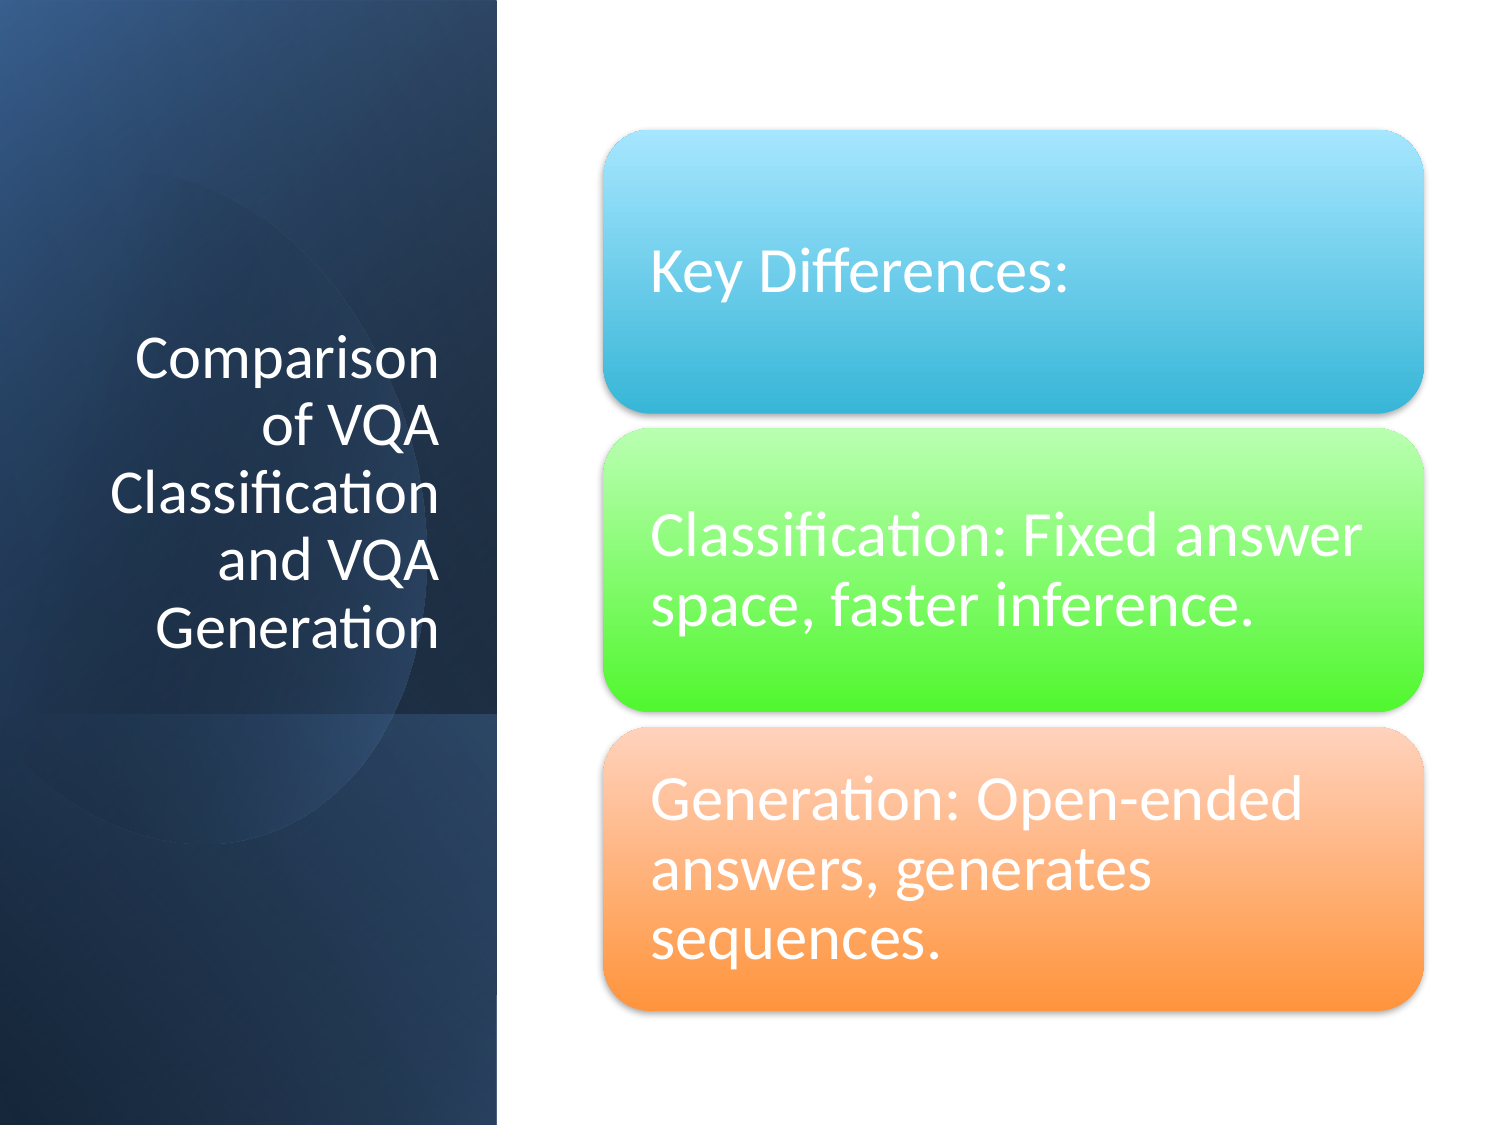

Key Differences:
Classification: Fixed answer space, faster inference.
Generation: Open-ended answers, generates sequences.

# Comparison of VQA Classification and VQA Generation